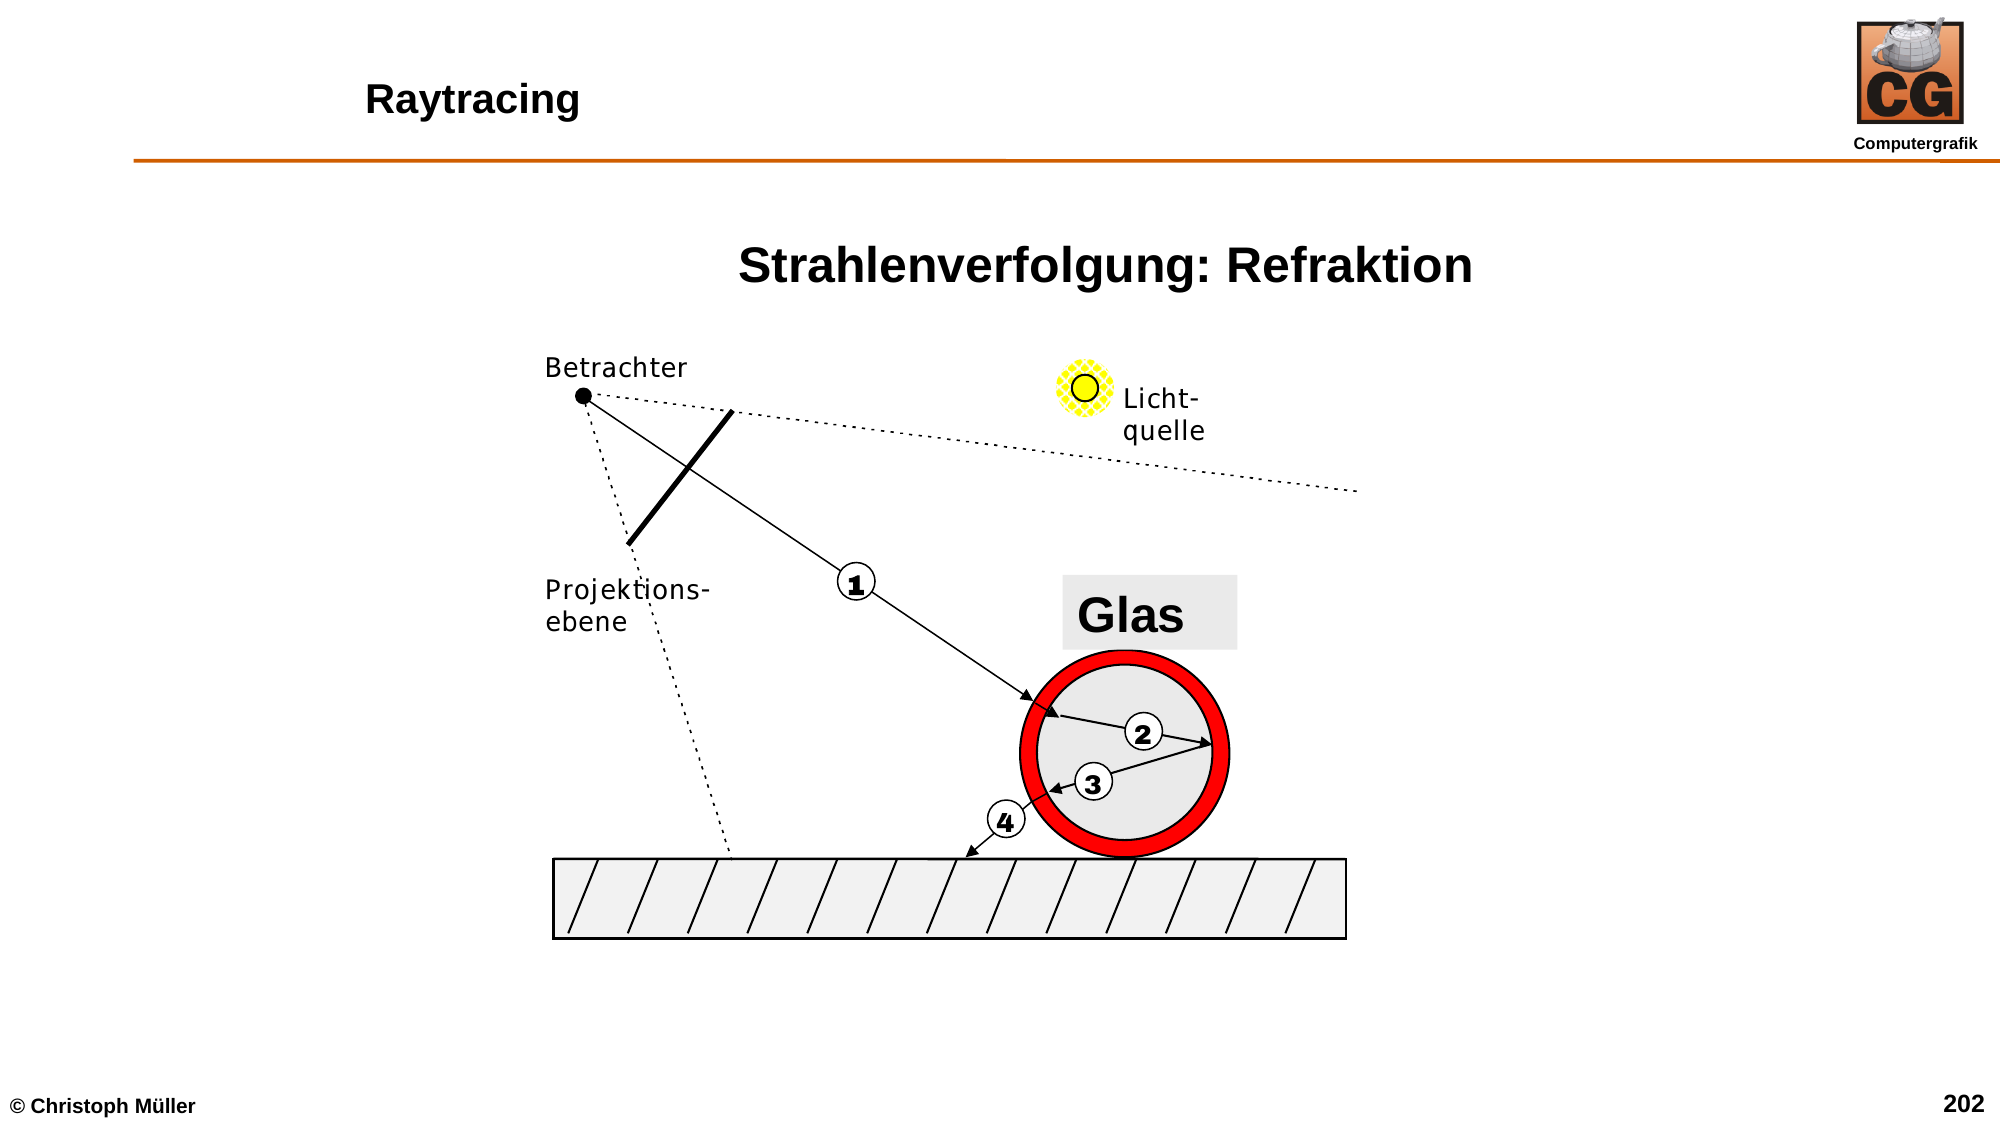

Raytracing
Strahlenverfolgung: Refraktion
Betrachter

   Licht-

 1

   quelle

 Projektions-
Glas

 ebene

 2

 3

 4